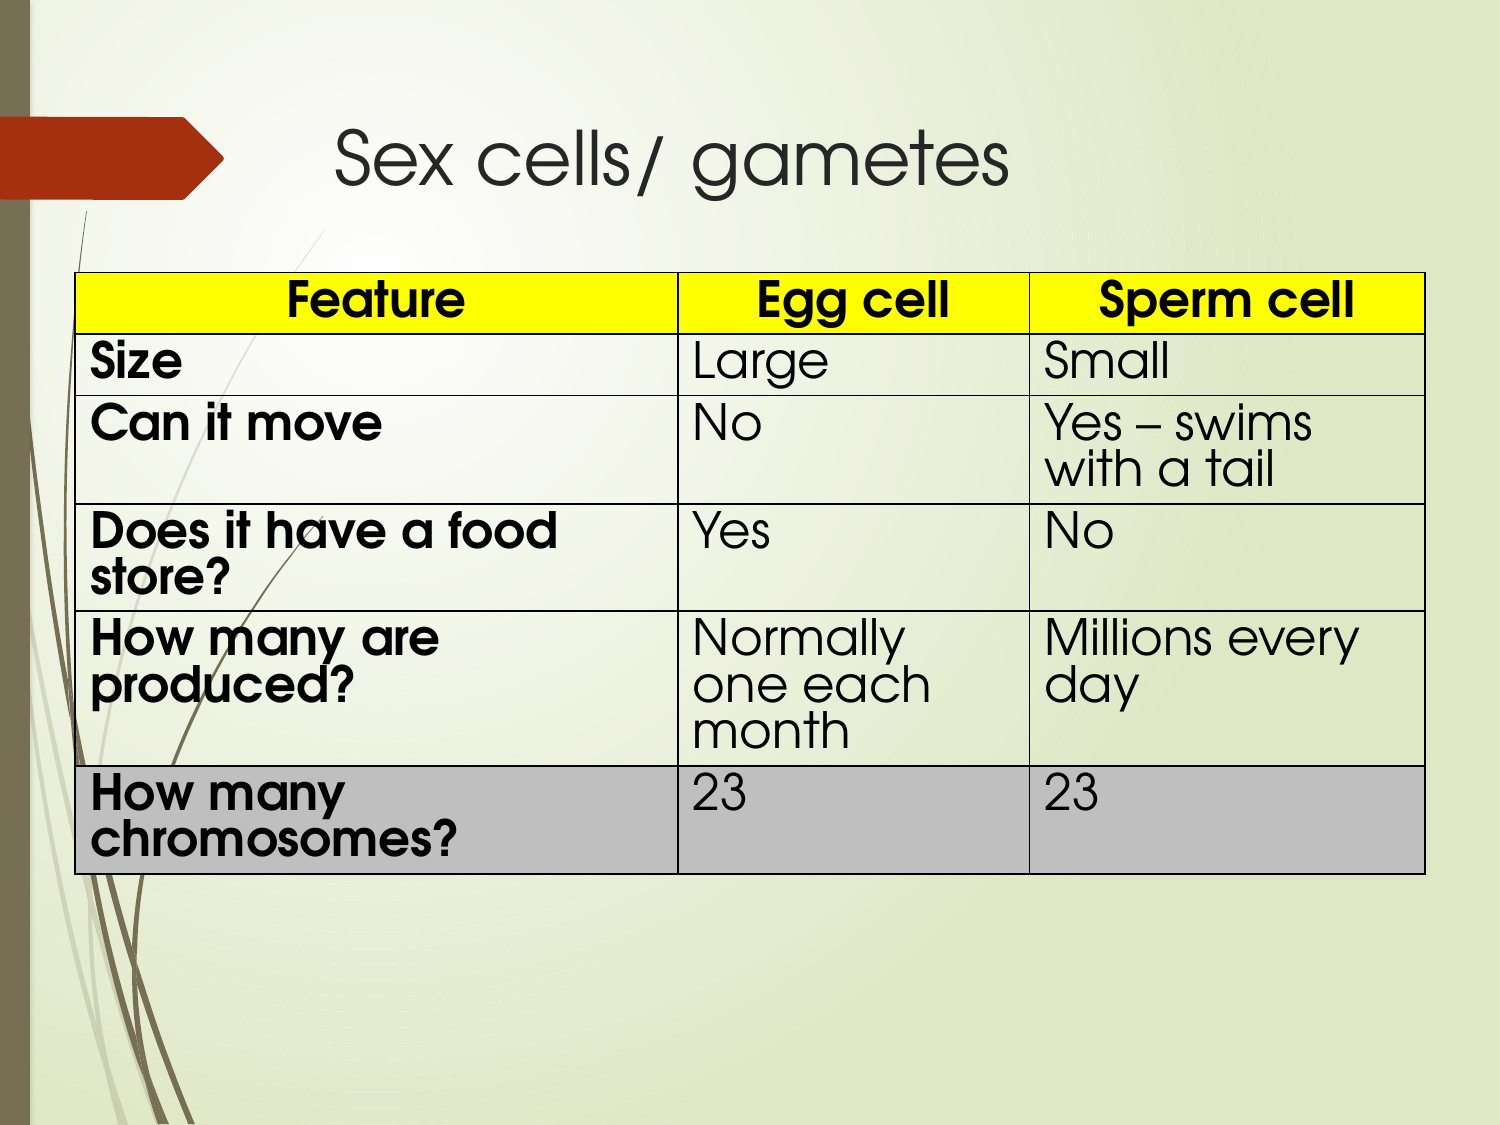

# Sex cells/ gametes
| Feature | Egg cell | Sperm cell |
| --- | --- | --- |
| Size | Large | Small |
| Can it move | No | Yes – swims with a tail |
| Does it have a food store? | Yes | No |
| How many are produced? | Normally one each month | Millions every day |
| How many chromosomes? | 23 | 23 |